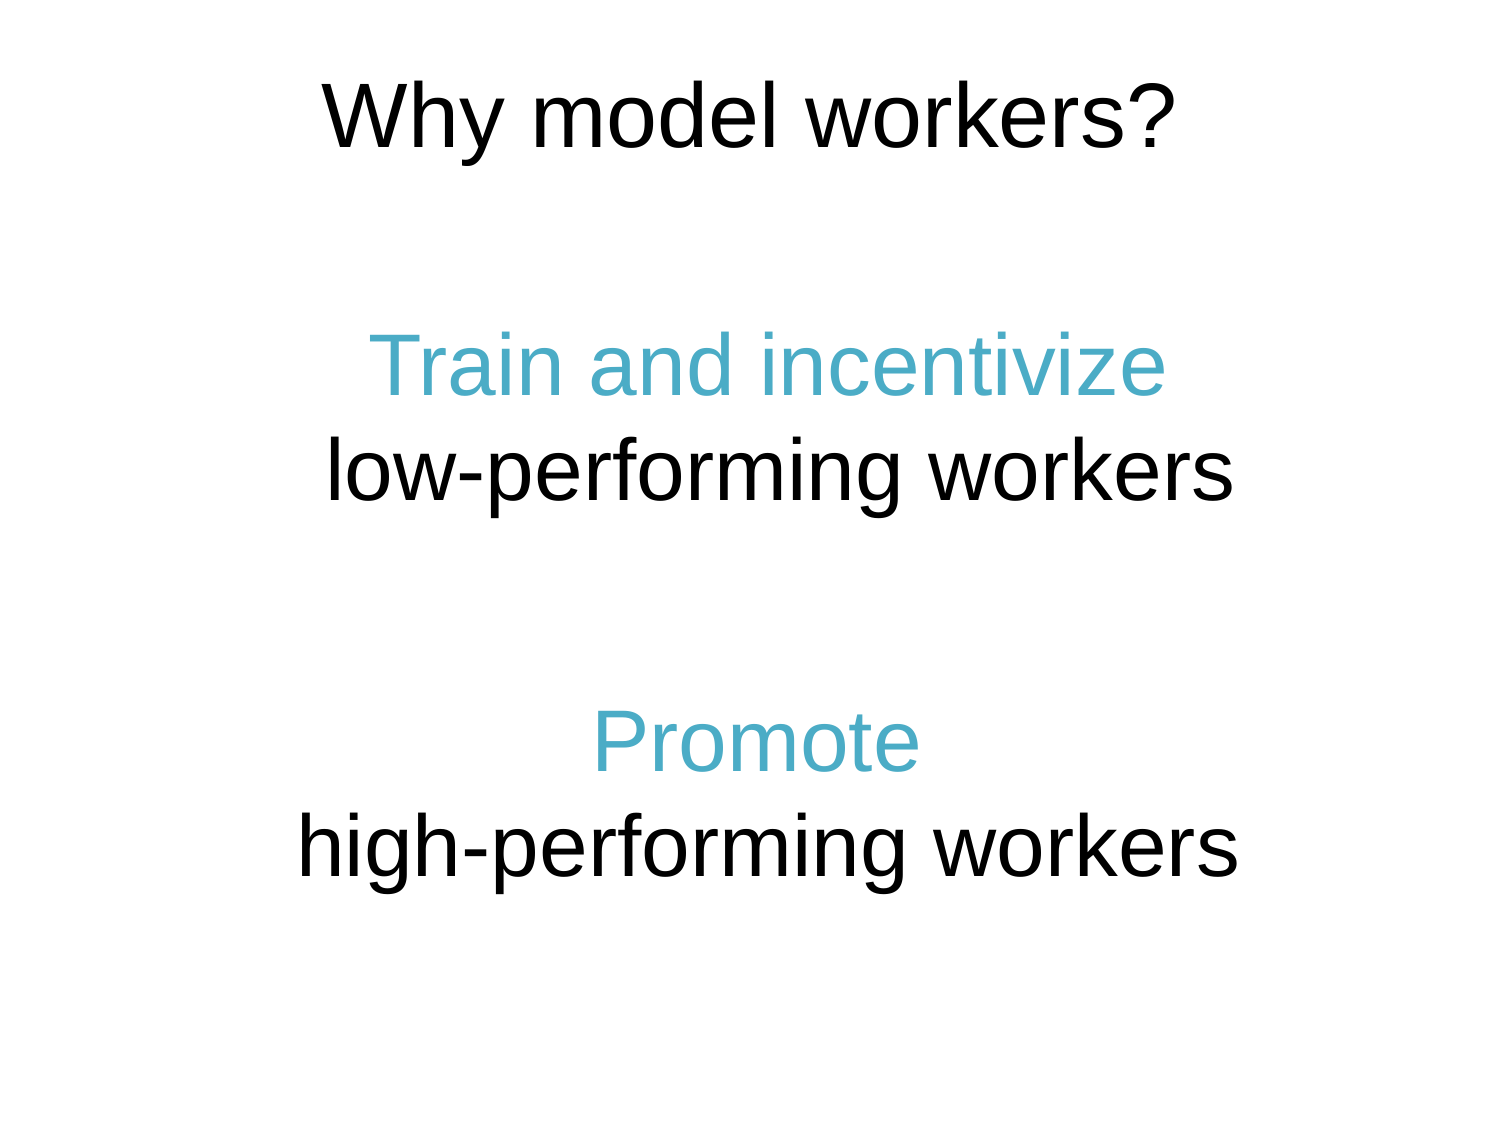

# Why model workers?
Train and incentivize
 low-performing workers
Promote
high-performing workers